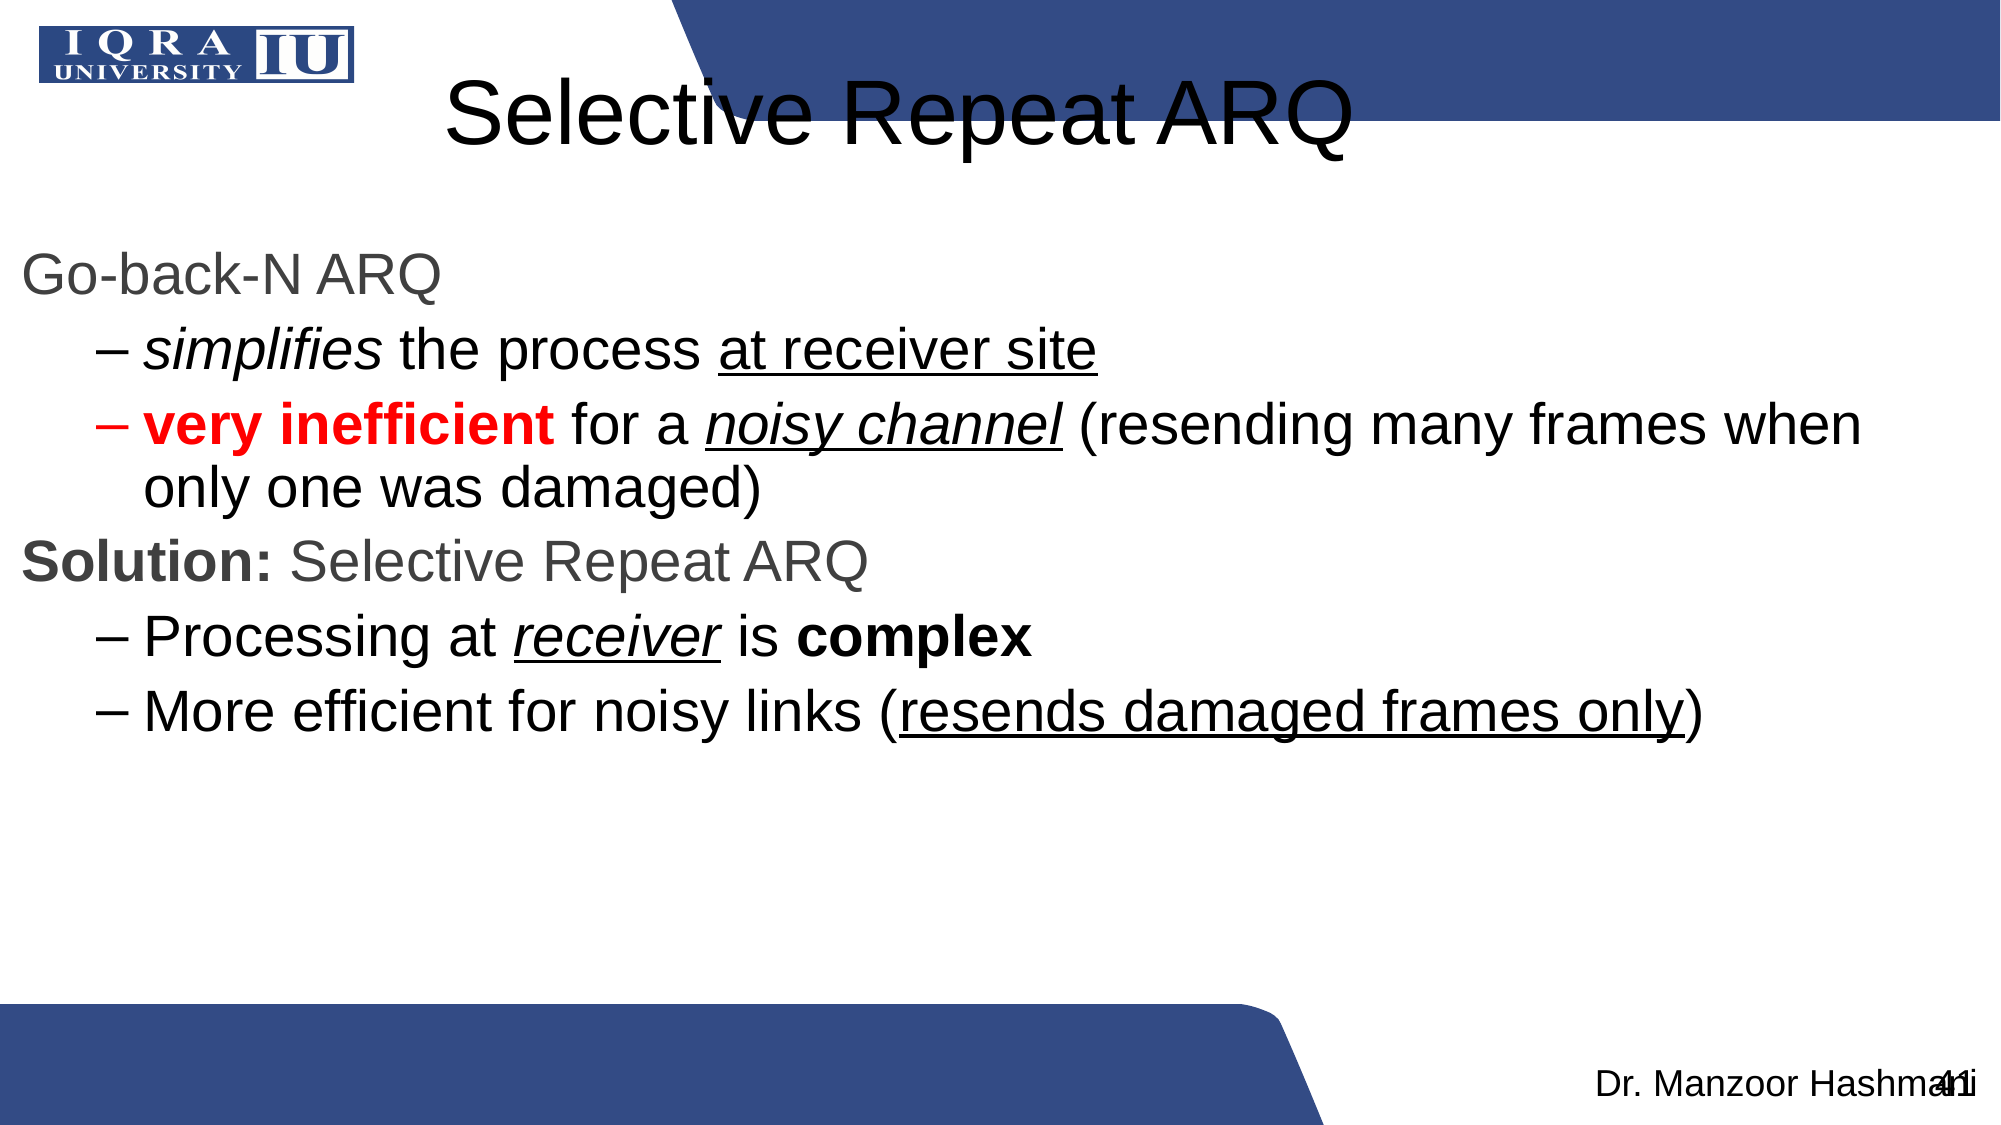

Selective Repeat ARQ
Go-back-N ARQ
simplifies the process at receiver site
very inefficient for a noisy channel (resending many frames when only one was damaged)
Solution: Selective Repeat ARQ
Processing at receiver is complex
More efficient for noisy links (resends damaged frames only)
Dr. Manzoor Hashmani
41